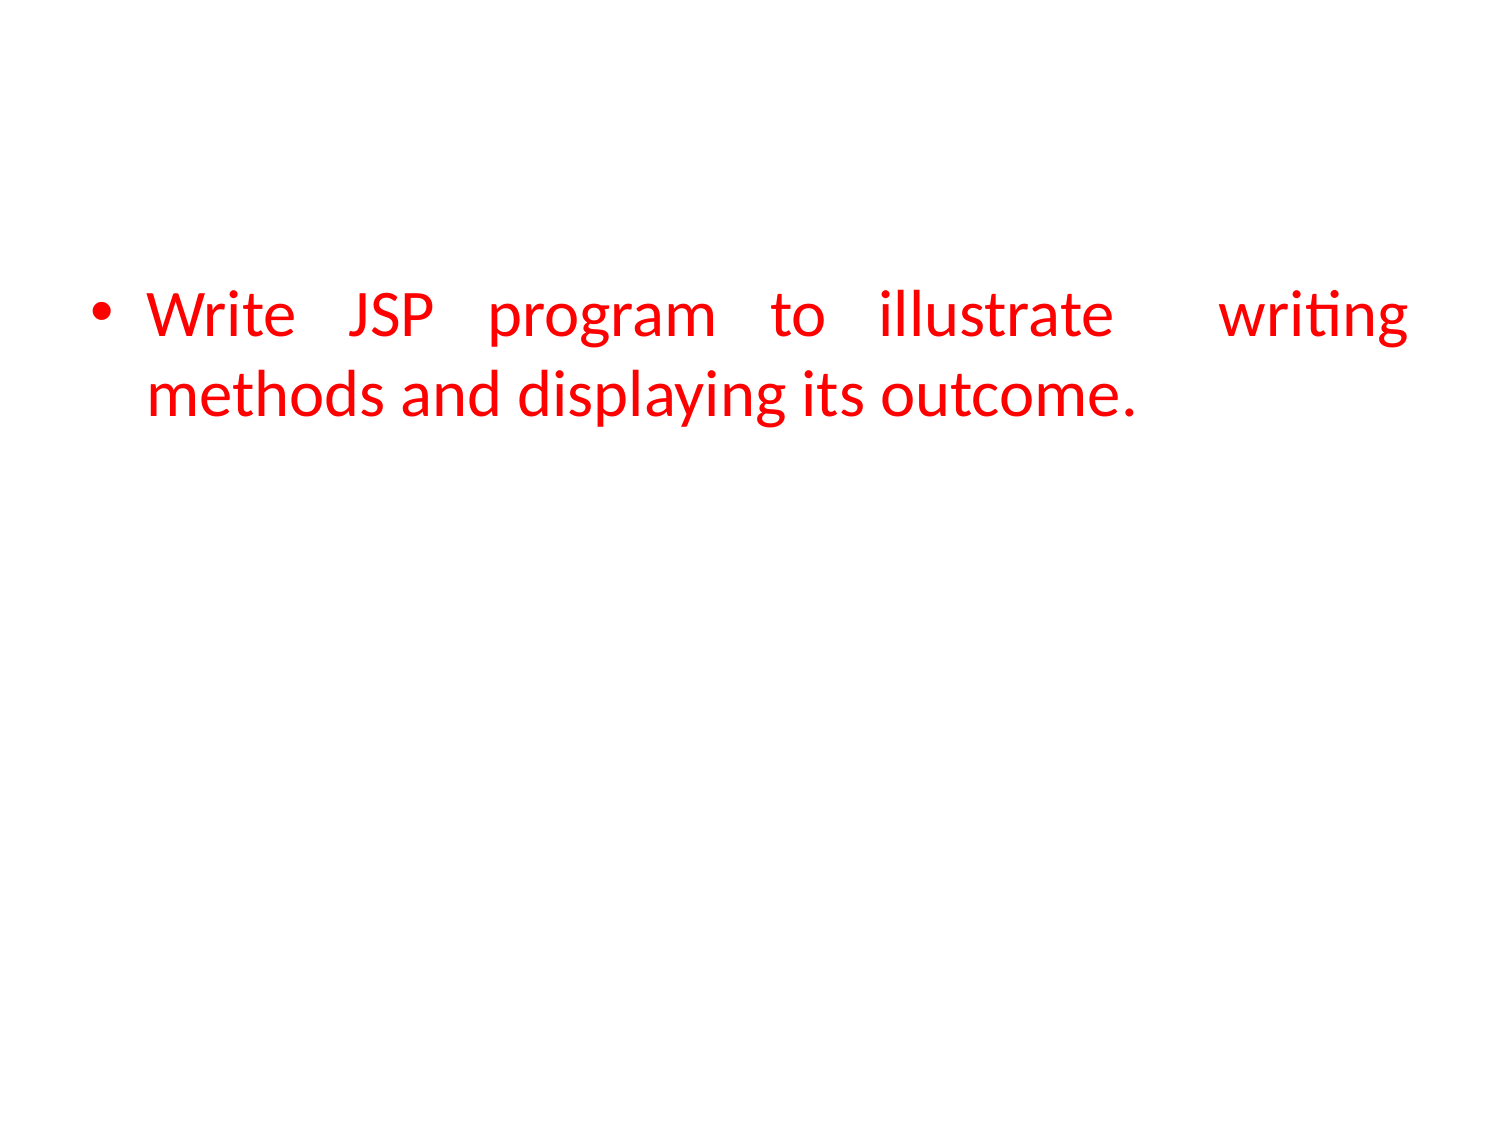

#
Write JSP program to illustrate  writing methods and displaying its outcome.